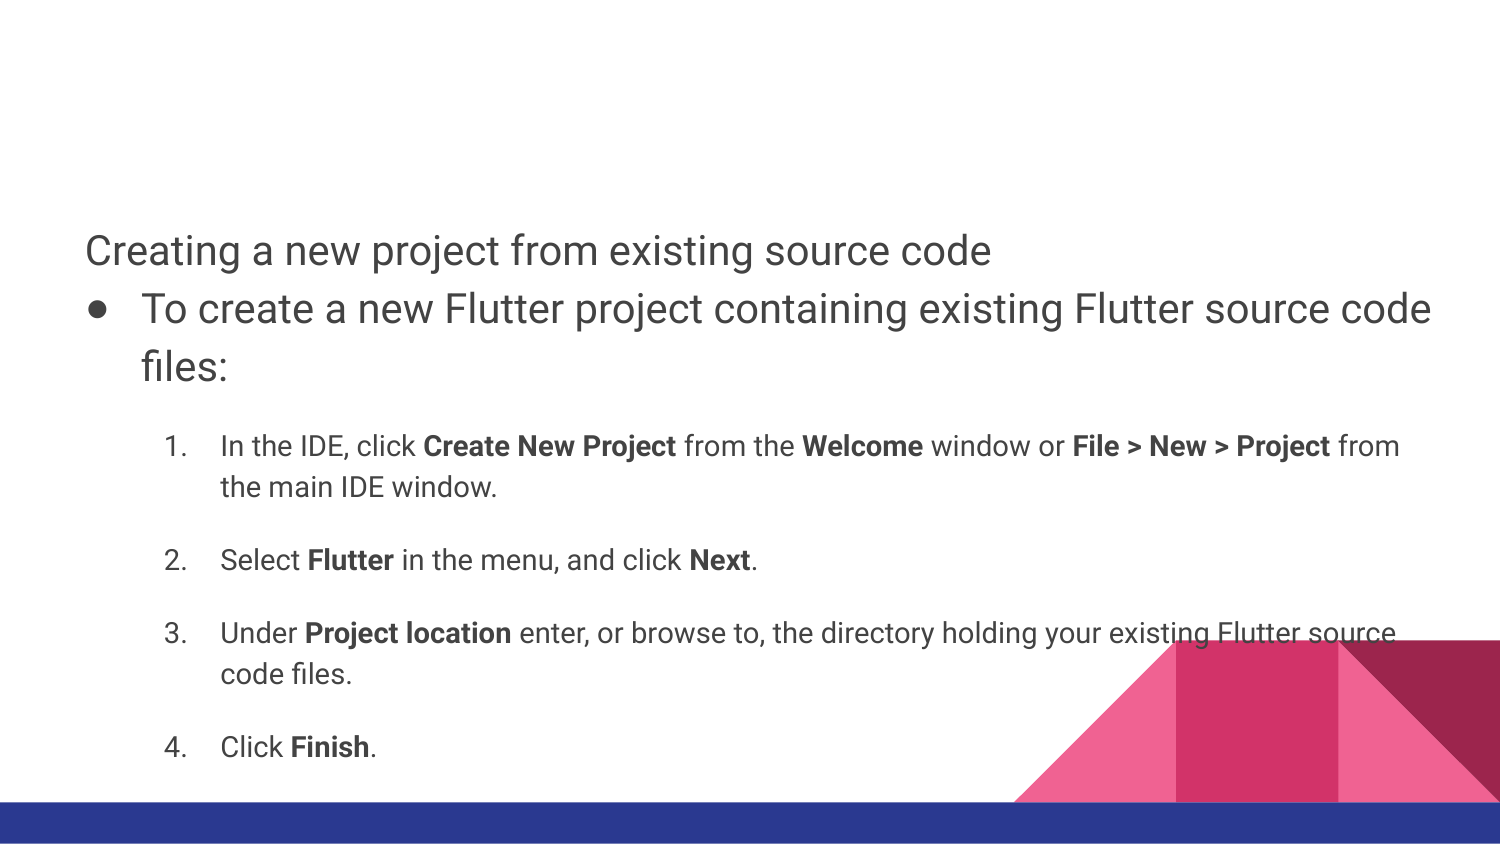

#
Creating a new project from existing source code
To create a new Flutter project containing existing Flutter source code files:
In the IDE, click Create New Project from the Welcome window or File > New > Project from the main IDE window.
Select Flutter in the menu, and click Next.
Under Project location enter, or browse to, the directory holding your existing Flutter source code files.
Click Finish.